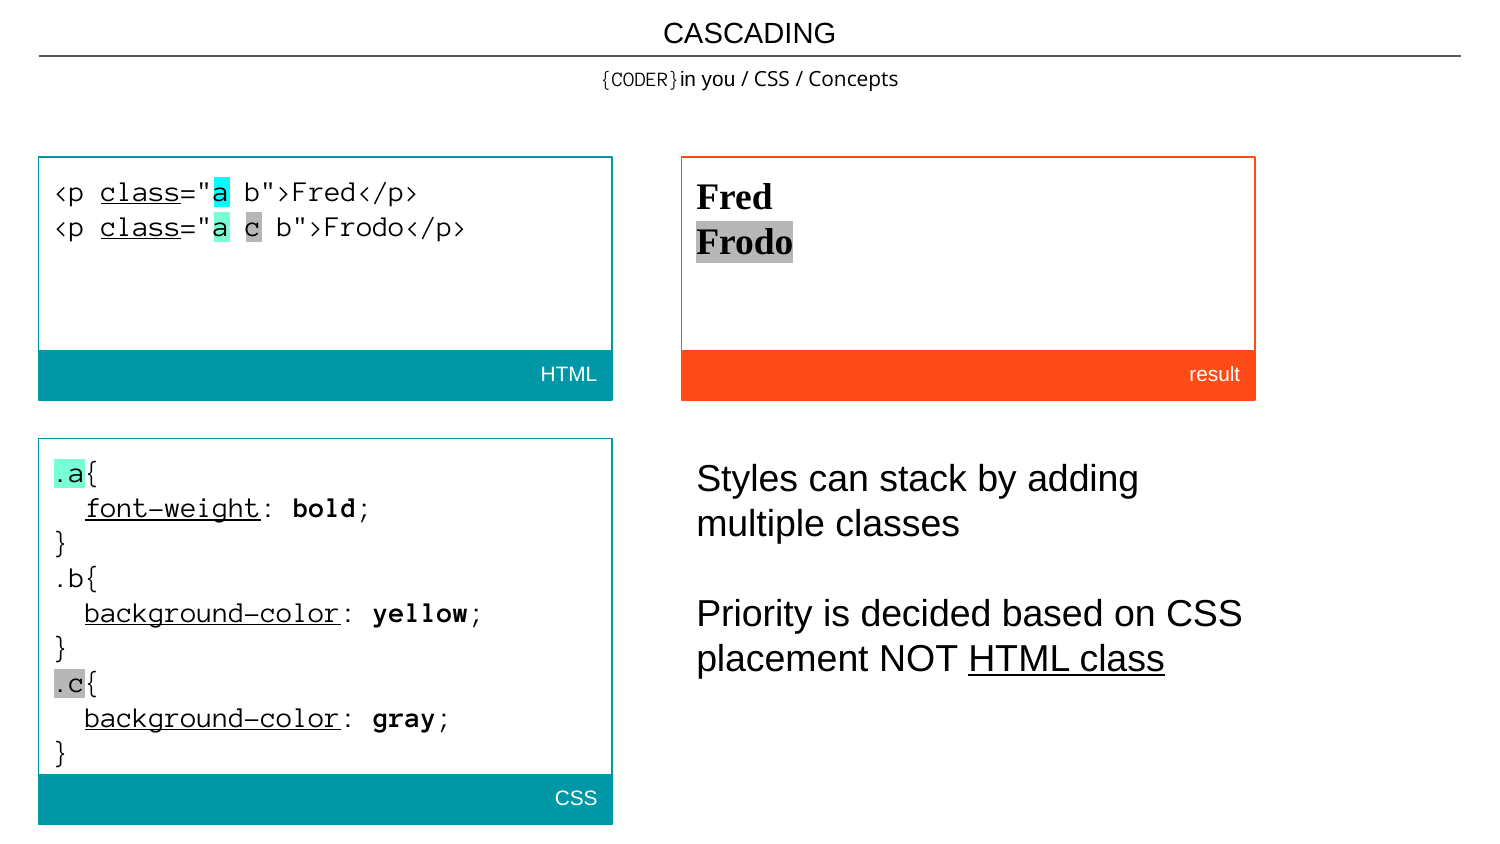

CASCADING
{CODER}in you / CSS / Concepts
<p class="a b">Fred</p>
<p class="a c b">Frodo</p>
HTML
Fred
Frodo
result
.a{
  font-weight: bold;
}
.b{
  background-color: yellow;
}
.c{
  background-color: gray;
}
CSS
Styles can stack by adding
multiple classes

Priority is decided based on CSS placement NOT HTML class